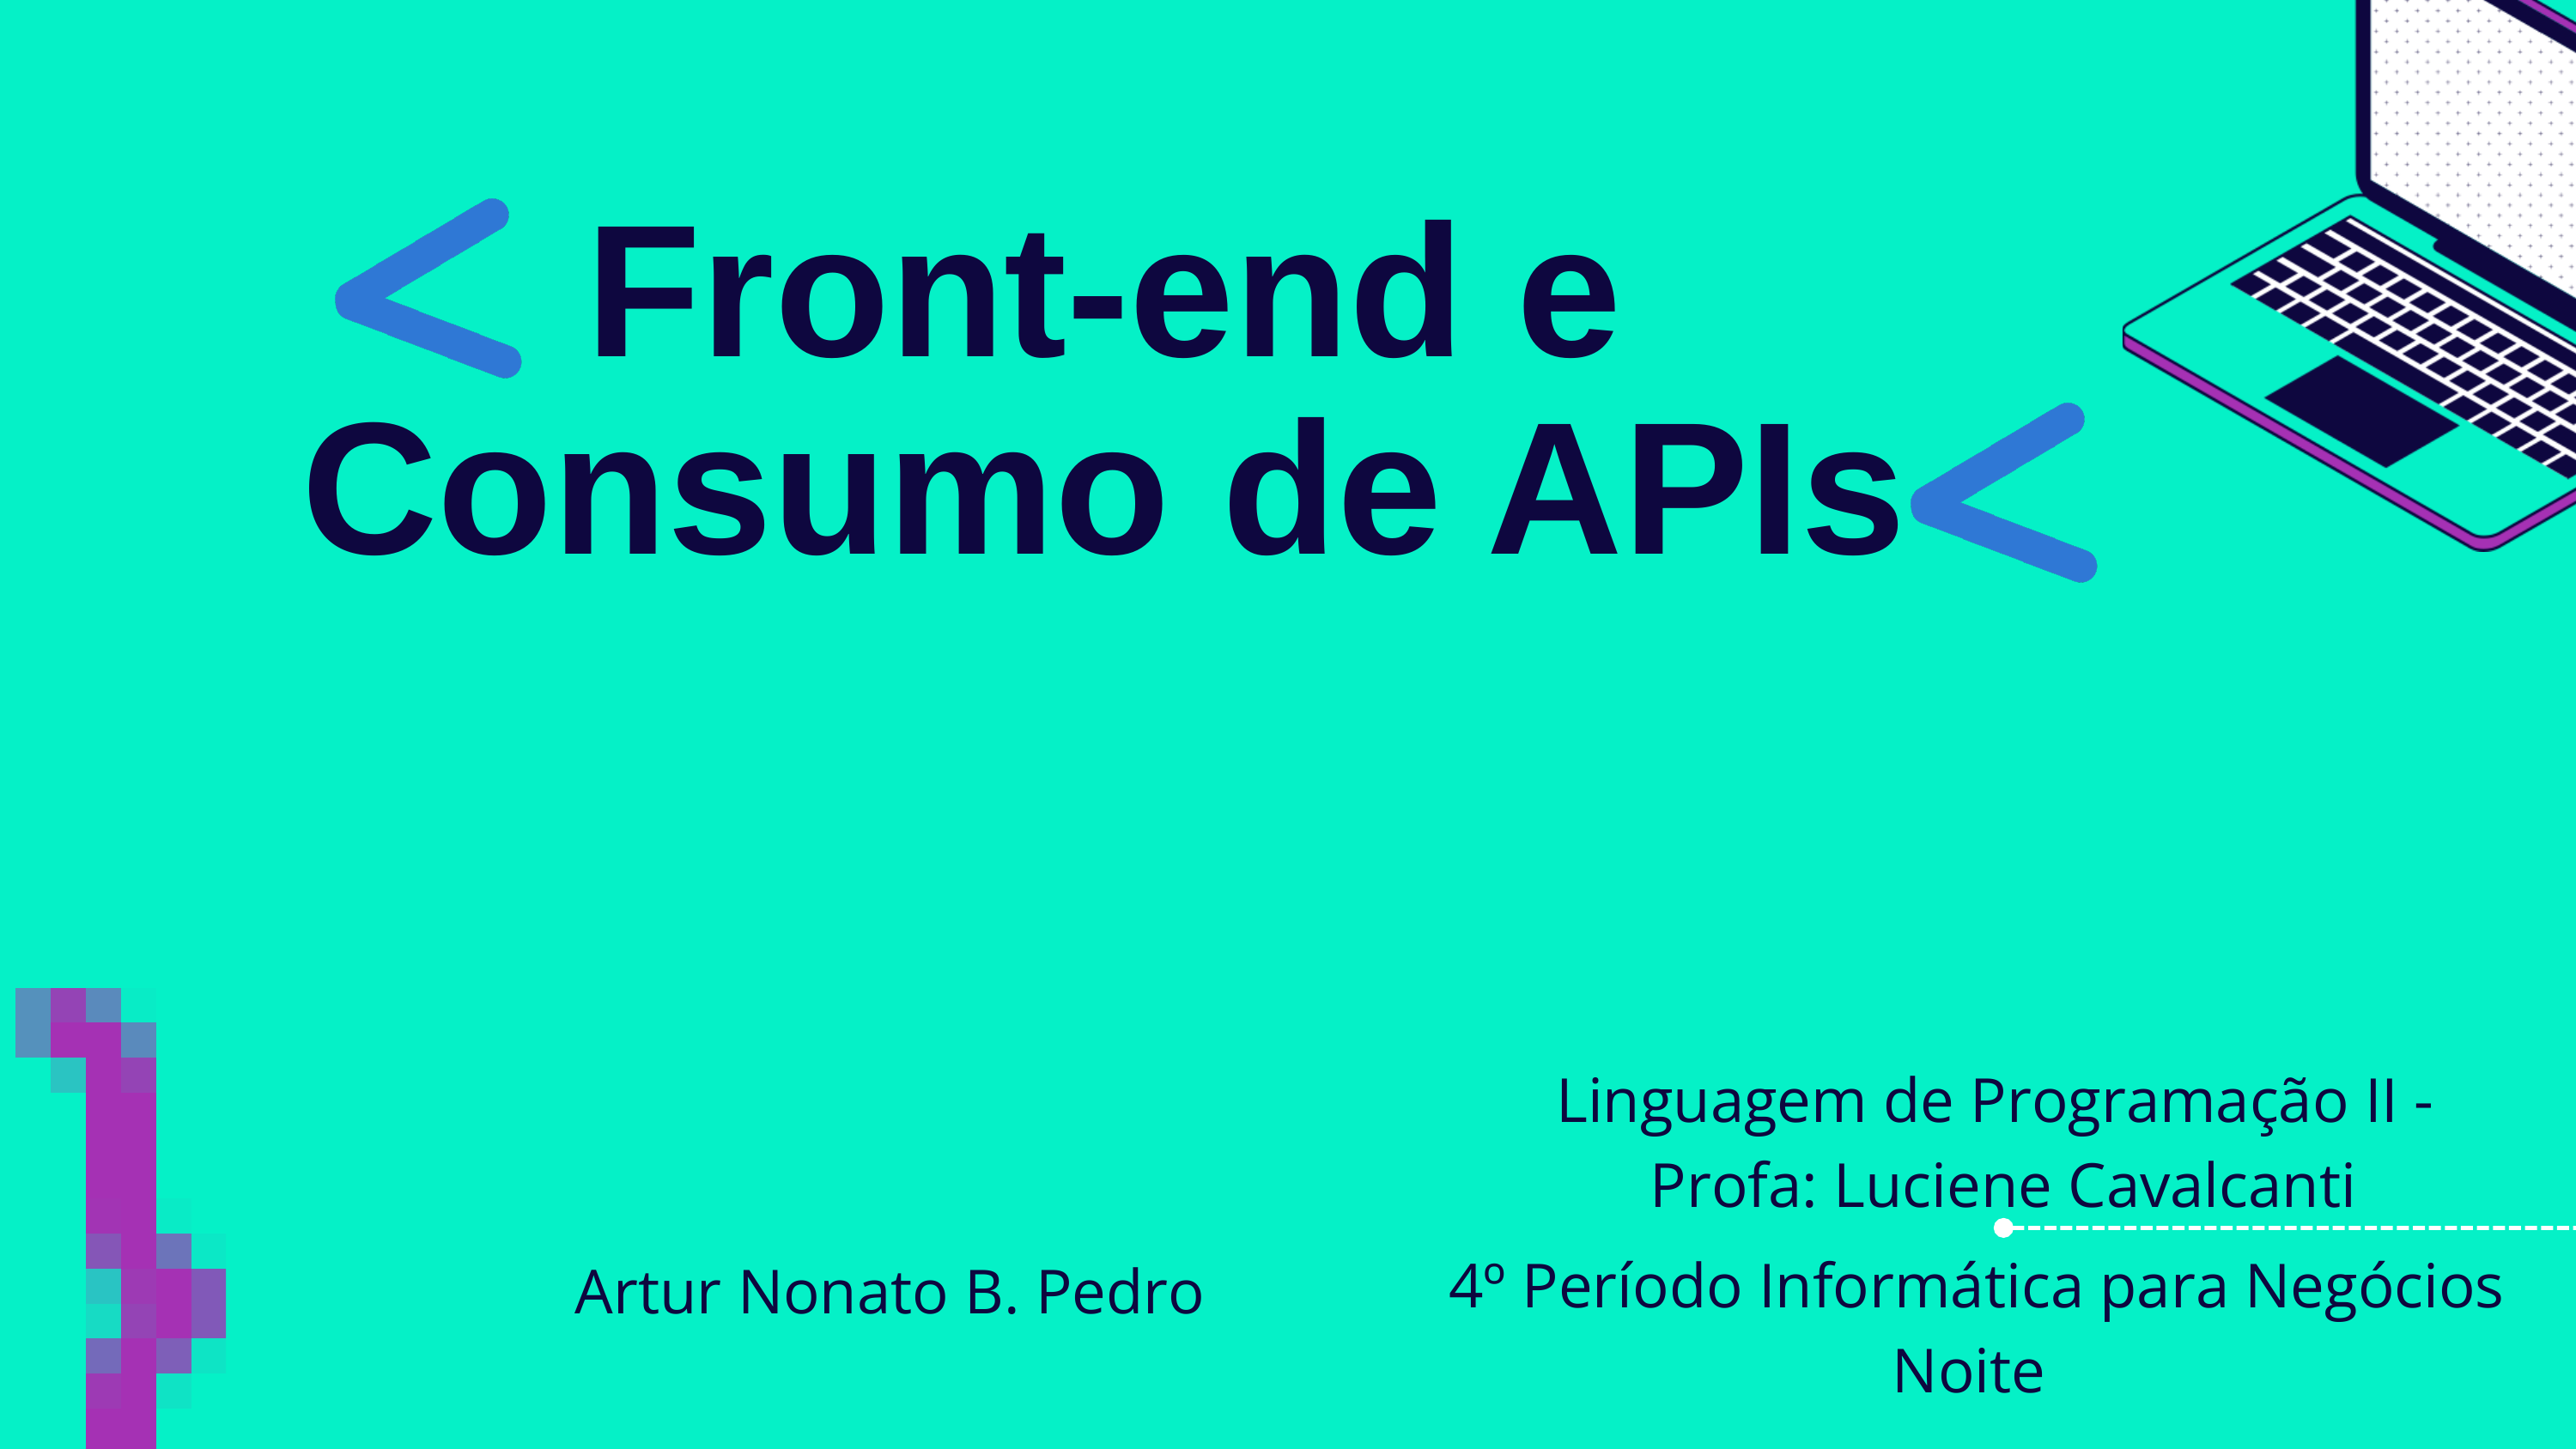

Front-end e Consumo de APIs

Linguagem de Programação II -
Profa: Luciene Cavalcanti

4º Período Informática para Negócios
Noite
Artur Nonato B. Pedro